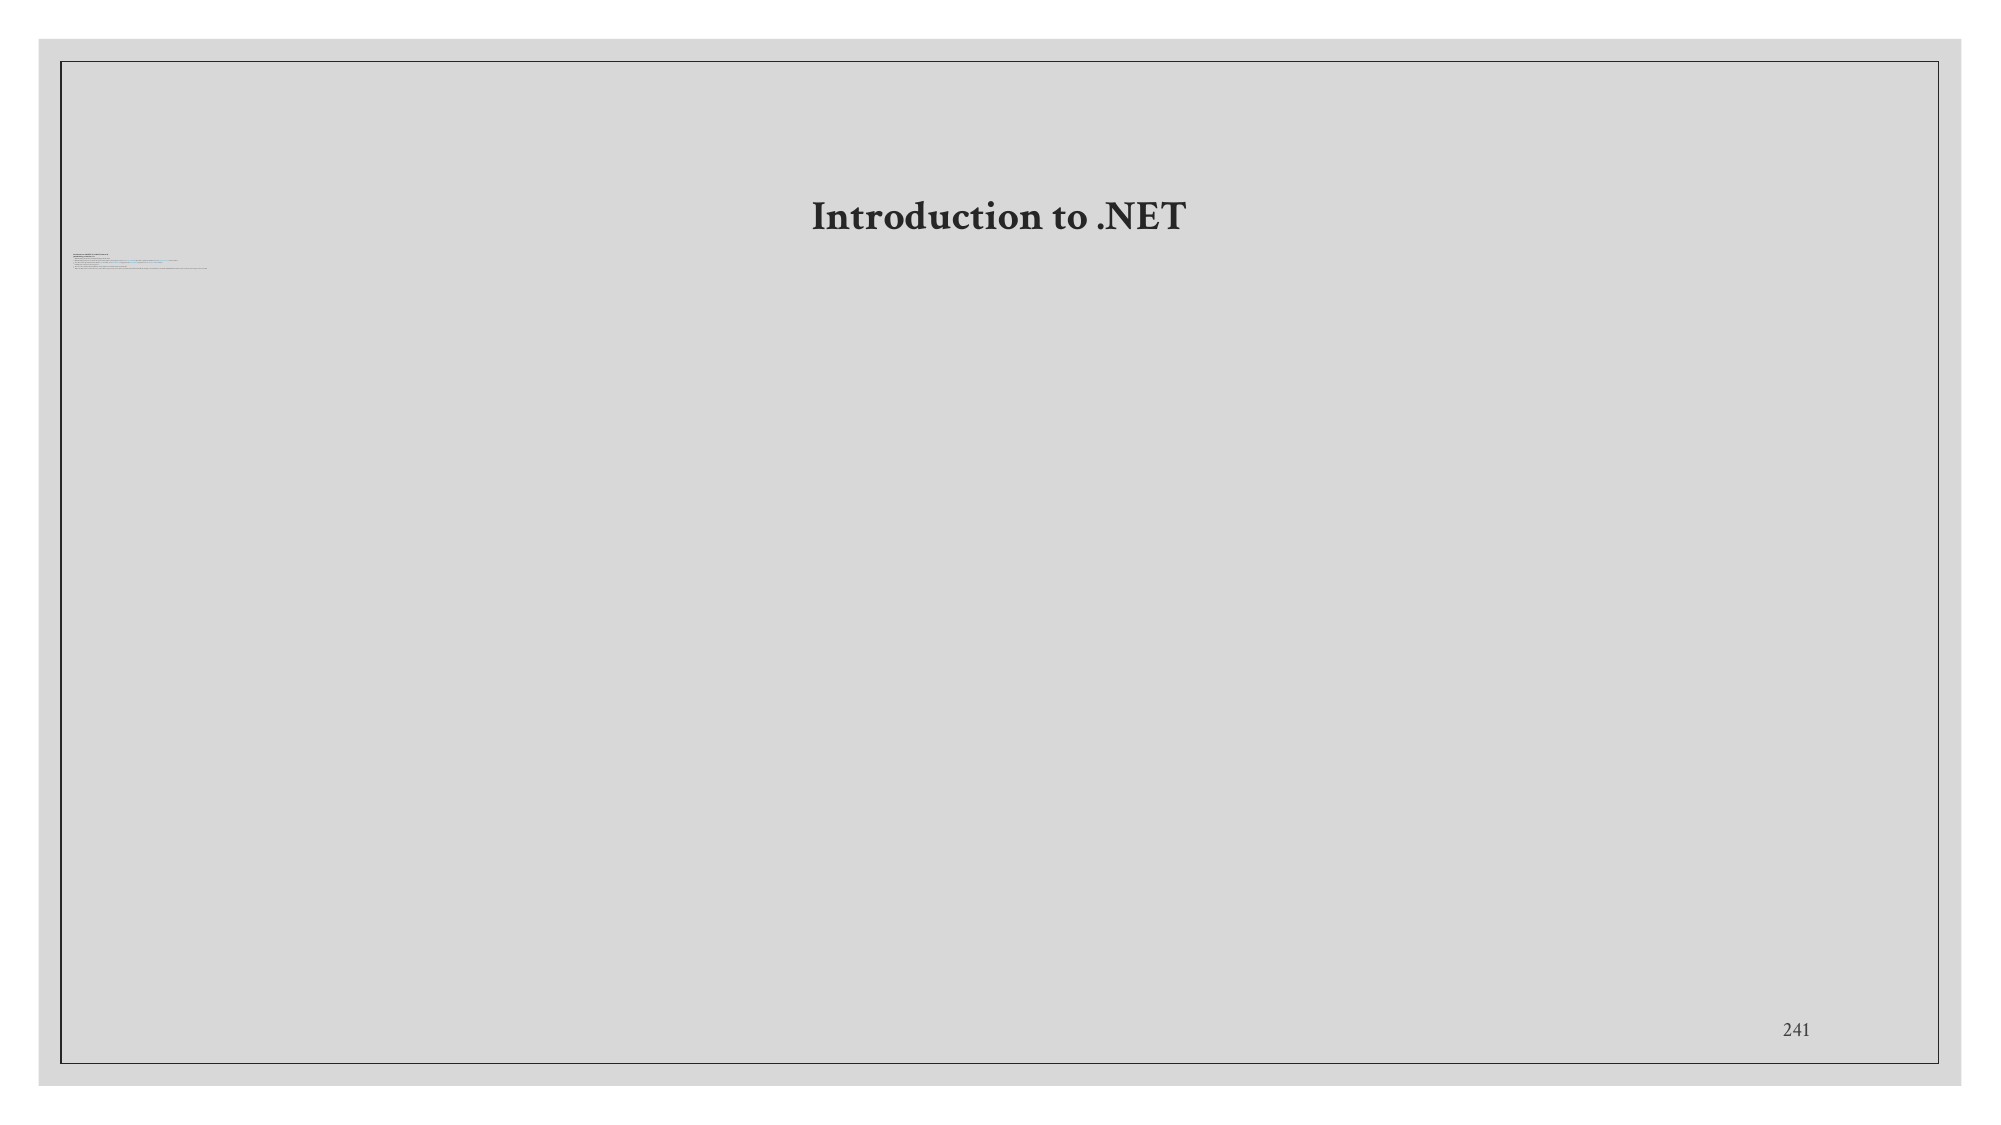

# Introduction to .NET
Introduction to ASP.NET Core MVC Framework
Model Binding in ASP.NET Core
Model binding also works for complex data type like Student
Model binding in asp.net core binds the posted form values to the properties of the StudentViewModel object that is passed as a parameter to the CreateStudent() action method.
The value in the input element that has the name attribute set to “FirstName” is mapped to the “FirstName” property of the StudentViewModel  object
Similarly this is done for other properties
To create a new student data, we fill in the CreateStudent view form with the student data
When we click on the Create button, we issue a POST request to the server. So let us modify the StudentController by adding a CreateStudent() method that will handle the POST request as shown in the image on the next slide

241